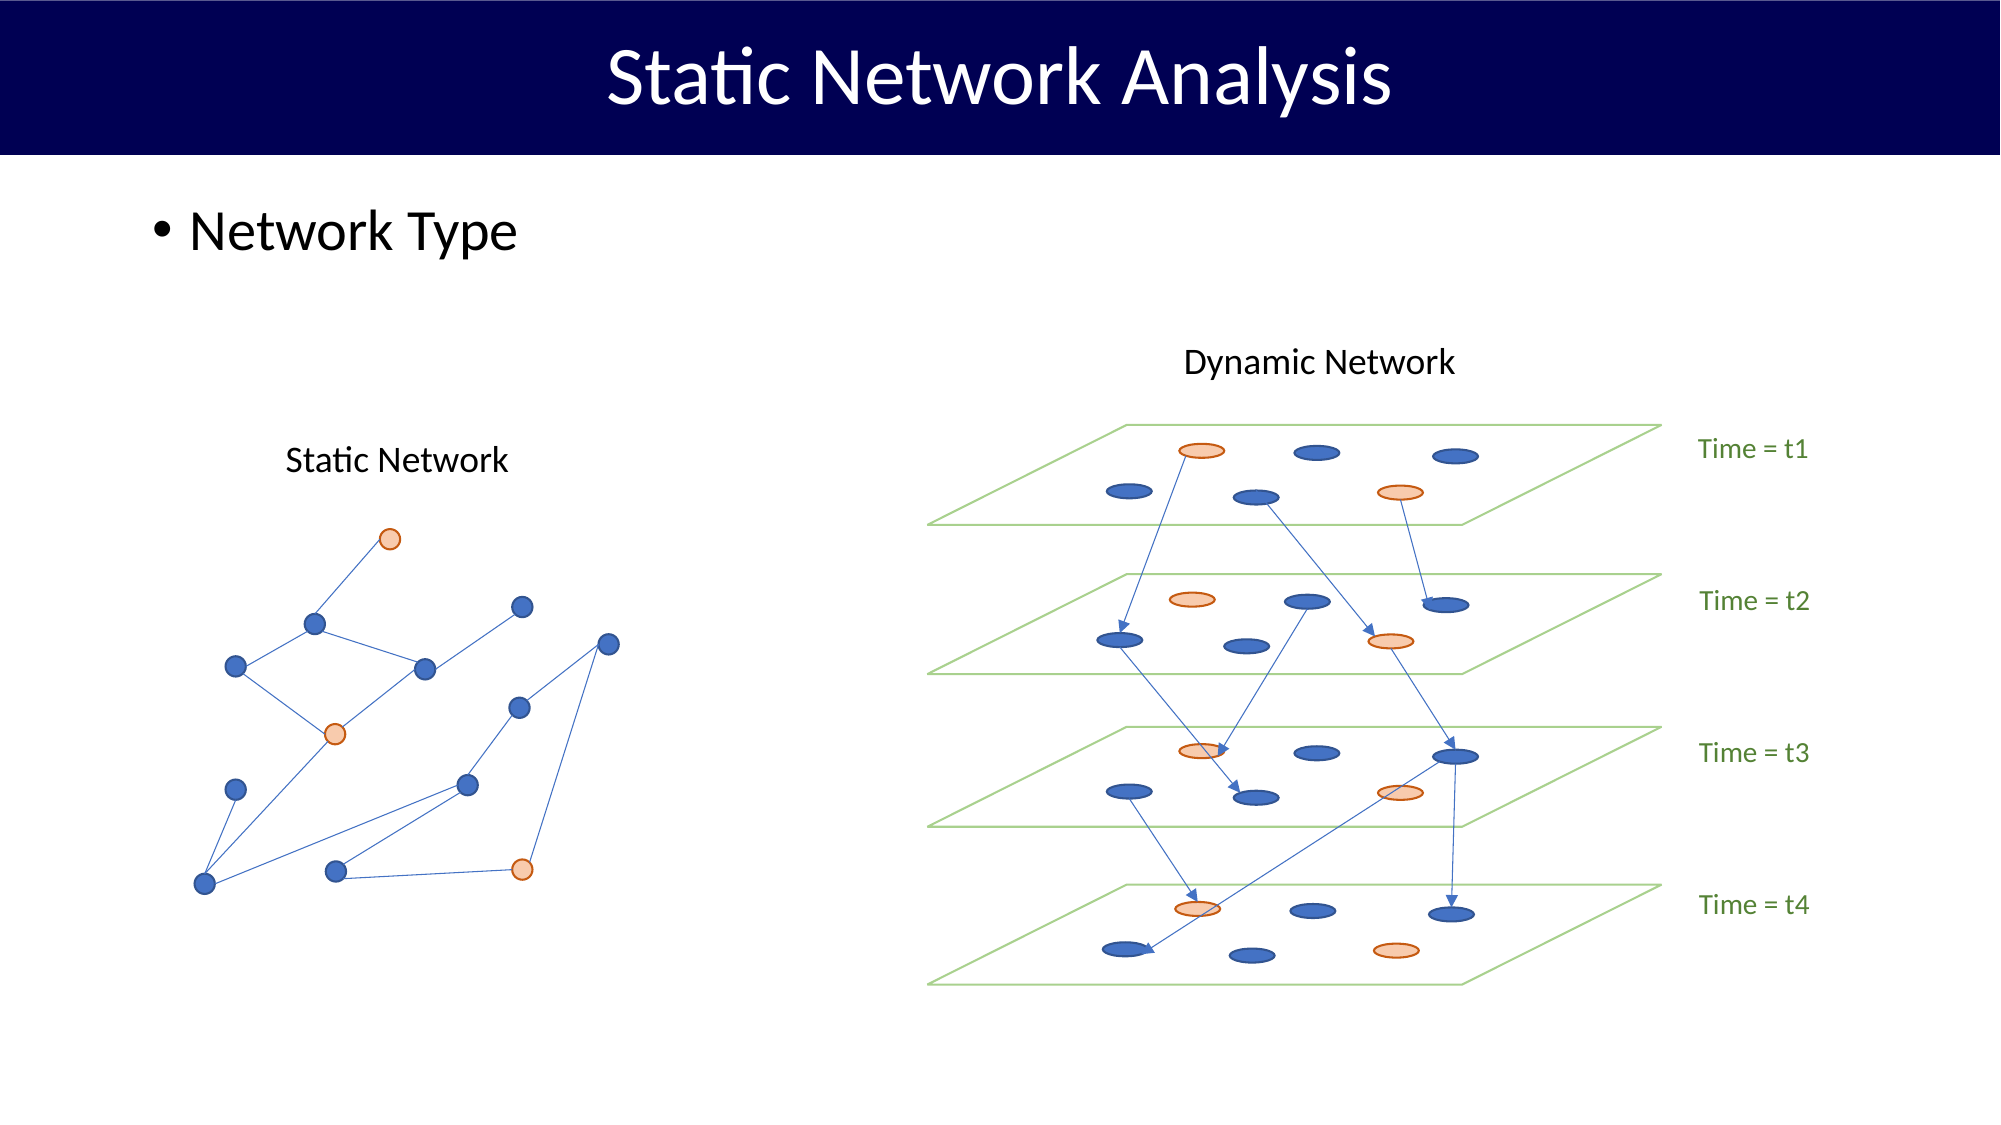

Static Network Analysis
Static Network Analysis
Network Type
Dynamic Network
Time = t1

Static Network

Time = t2
Time = t3
Time = t4